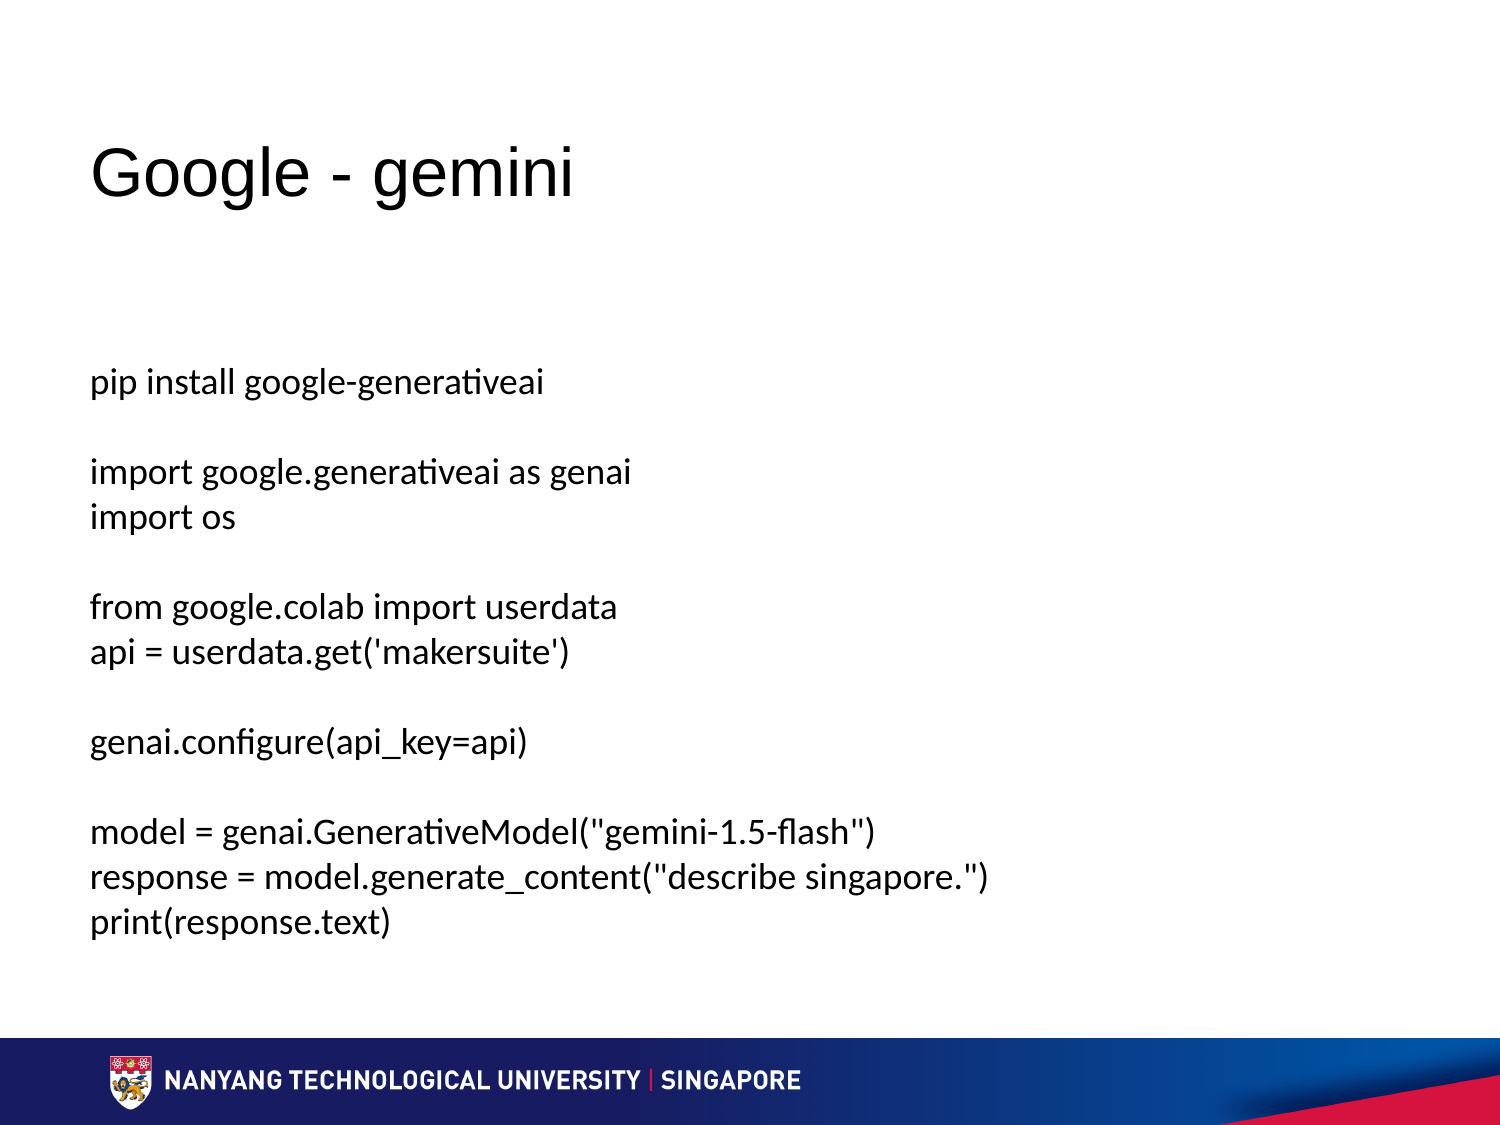

# Google - gemini
pip install google-generativeai

import google.generativeai as genai
import os

from google.colab import userdata
api = userdata.get('makersuite')

genai.configure(api_key=api)

model = genai.GenerativeModel("gemini-1.5-flash")
response = model.generate_content("describe singapore.")
print(response.text)